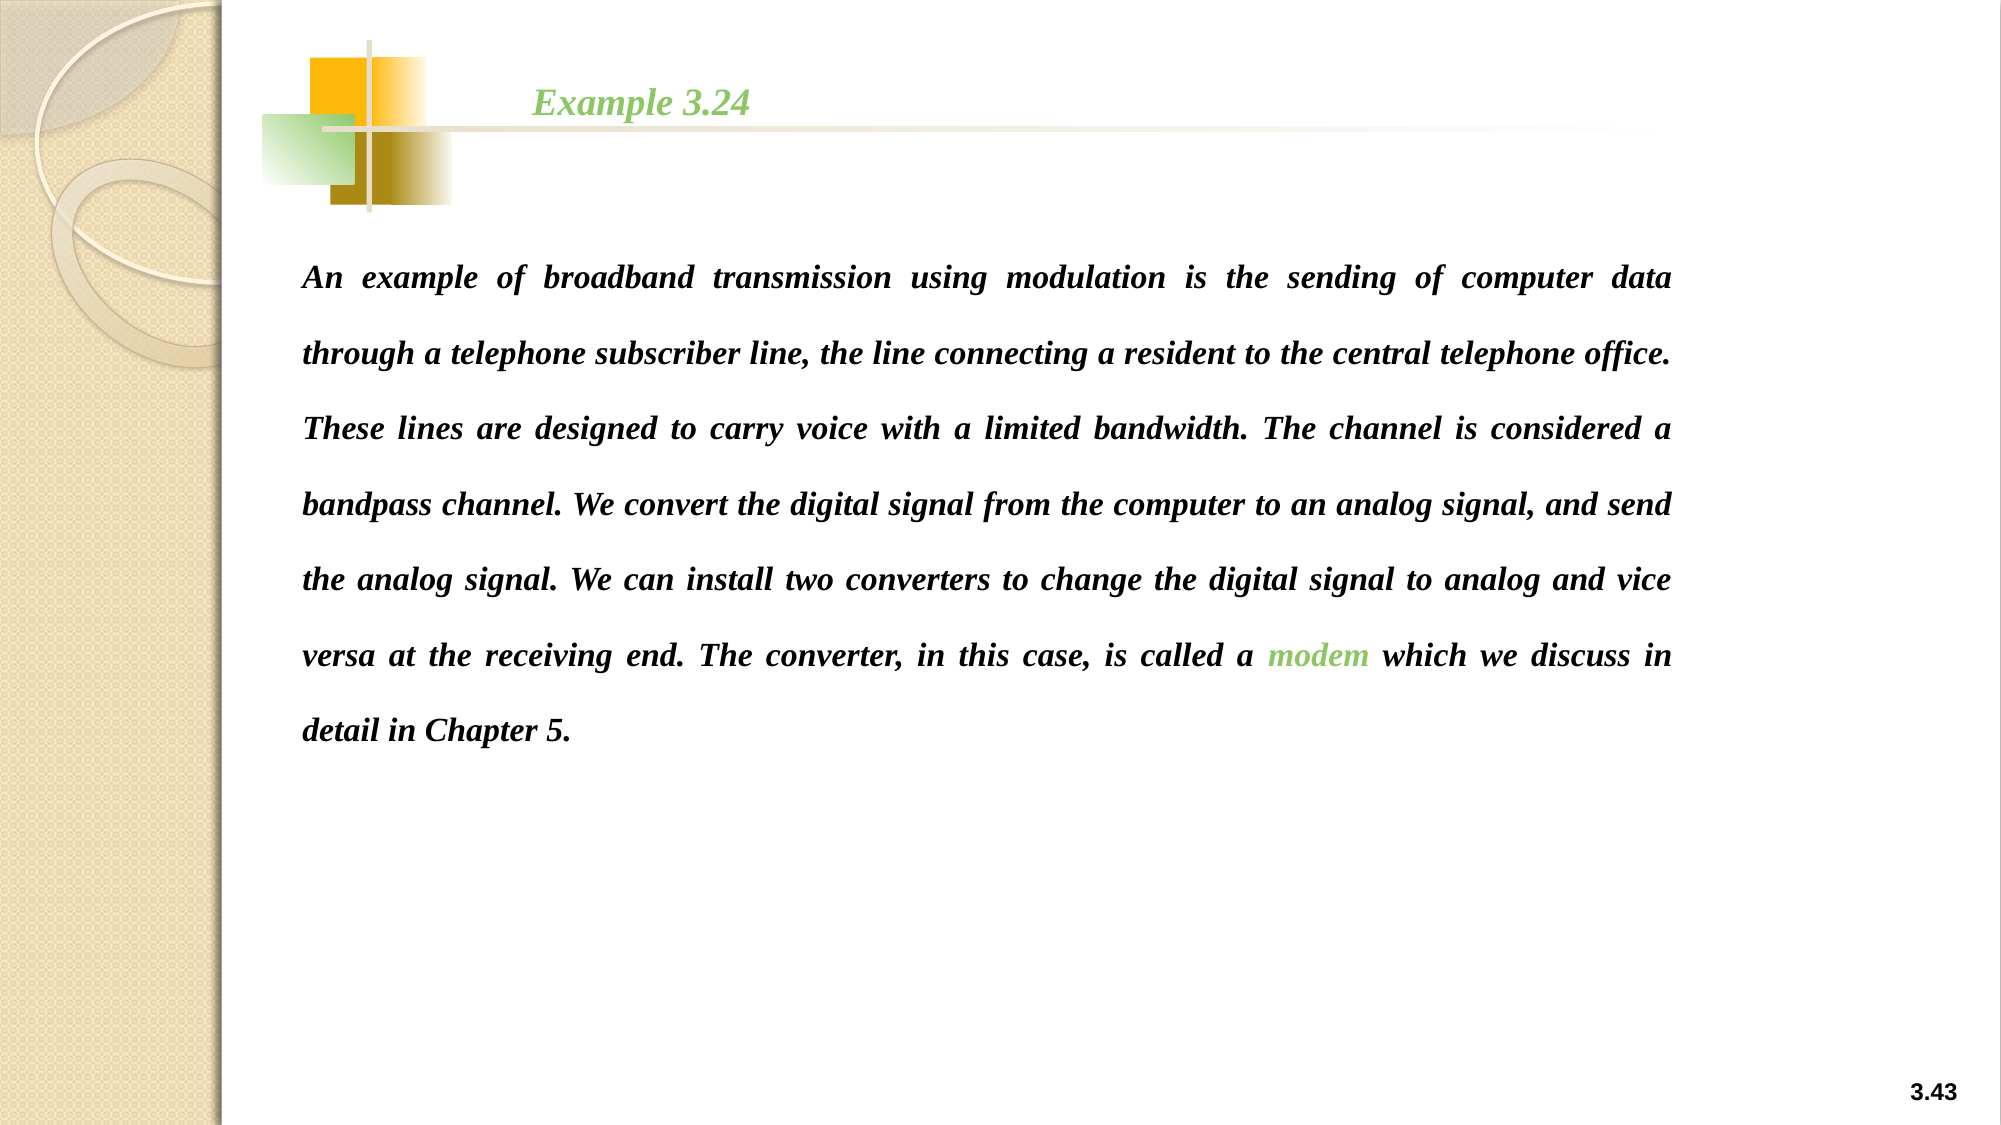

Example 3.24

An example of broadband transmission using modulation is the sending of computer data through a telephone subscriber line, the line connecting a resident to the central telephone office. These lines are designed to carry voice with a limited bandwidth. The channel is considered a bandpass channel. We convert the digital signal from the computer to an analog signal, and send the analog signal. We can install two converters to change the digital signal to analog and vice versa at the receiving end. The converter, in this case, is called a modem which we discuss in detail in Chapter 5.

3.43